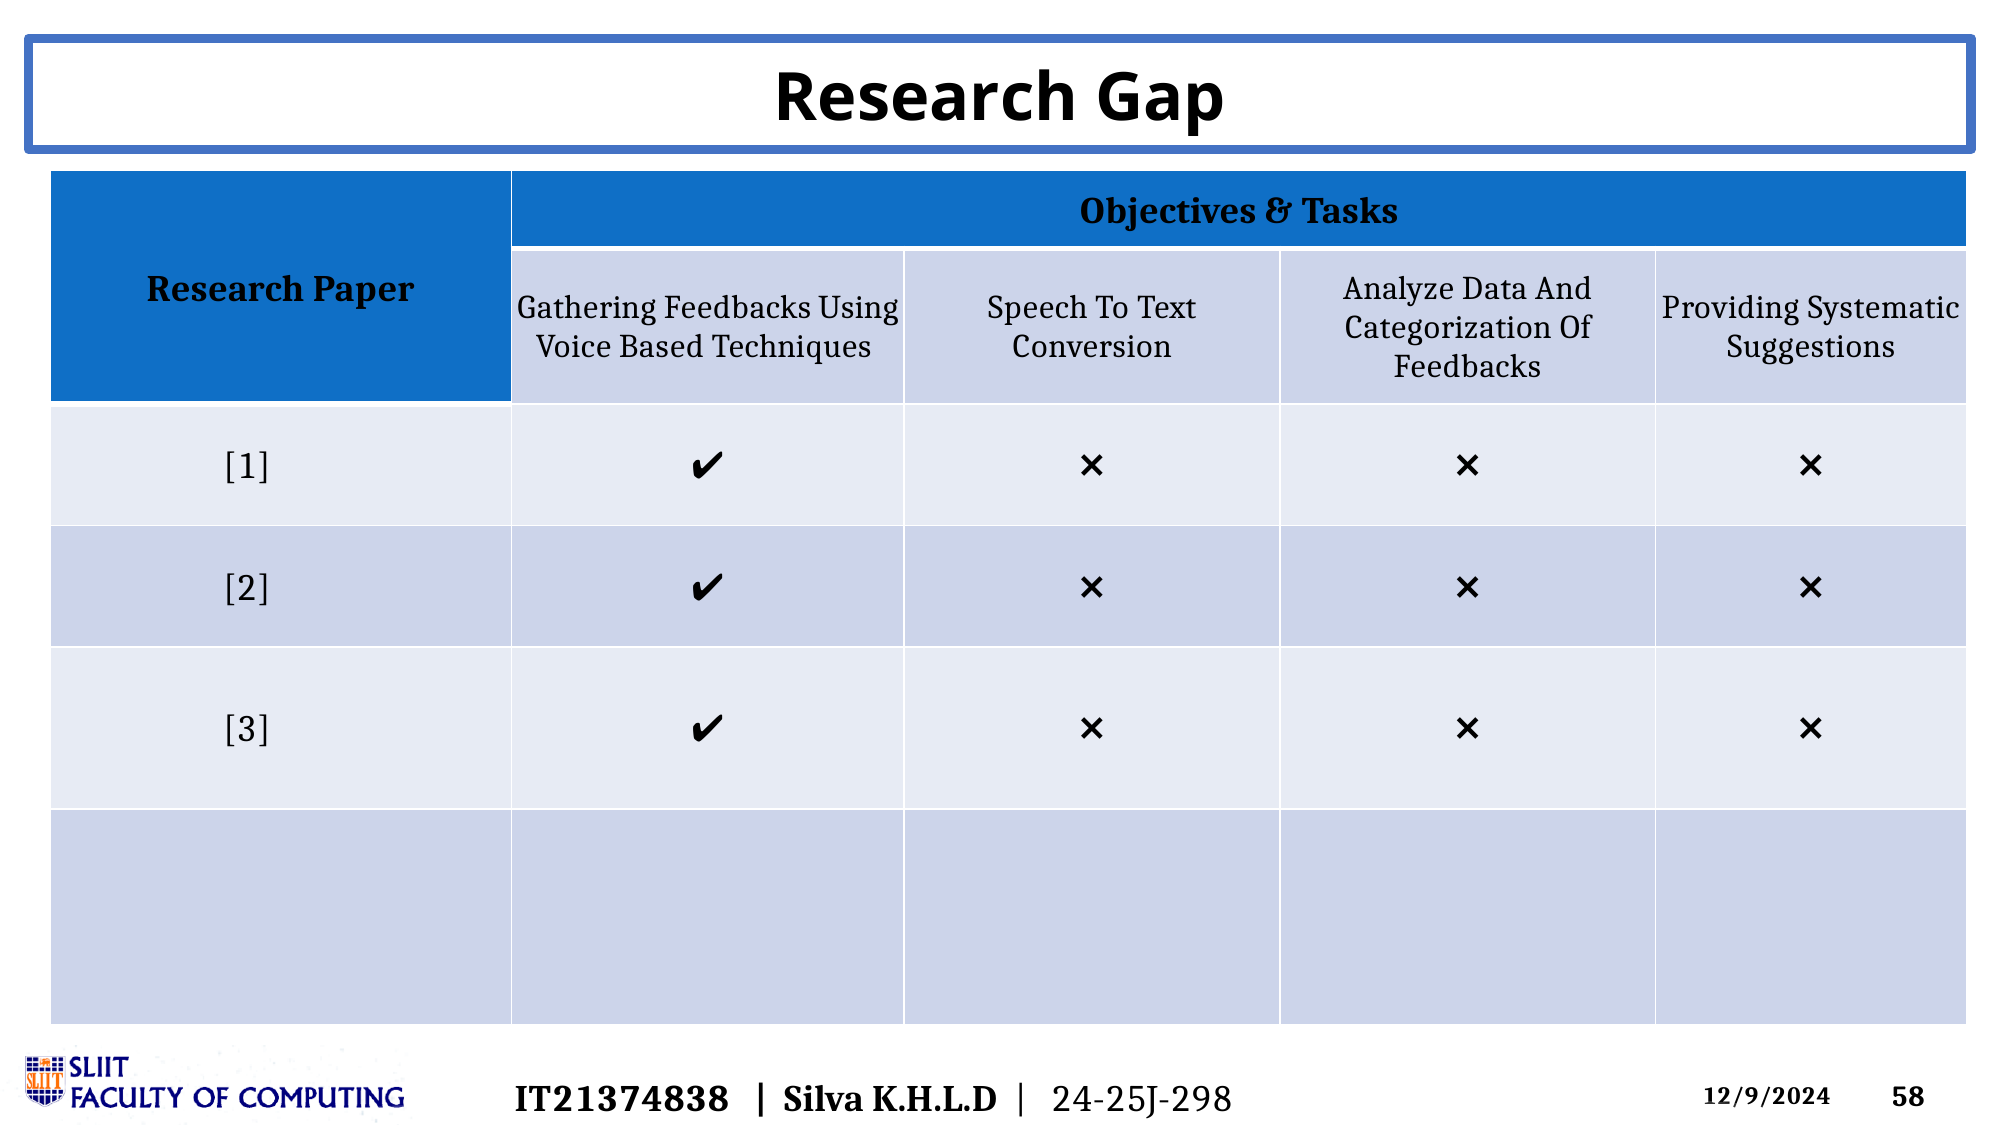

Research Gap
| Research Paper | Objectives & Tasks |  |  |  |
| --- | --- | --- | --- | --- |
|  | Gathering Feedbacks Using Voice Based Techniques | Speech To Text Conversion | Analyze Data And Categorization Of Feedbacks | Providing Systematic Suggestions |
| [1] | ✔️ | ❌ | ❌ | ❌ |
| [2] | ✔️ | ❌ | ❌ | ❌ |
| [3] | ✔️ | ❌ | ❌ | ❌ |
|  |  |  |  |  |
IT21374838   |  Silva K.H.L.D  |   24-25J-298